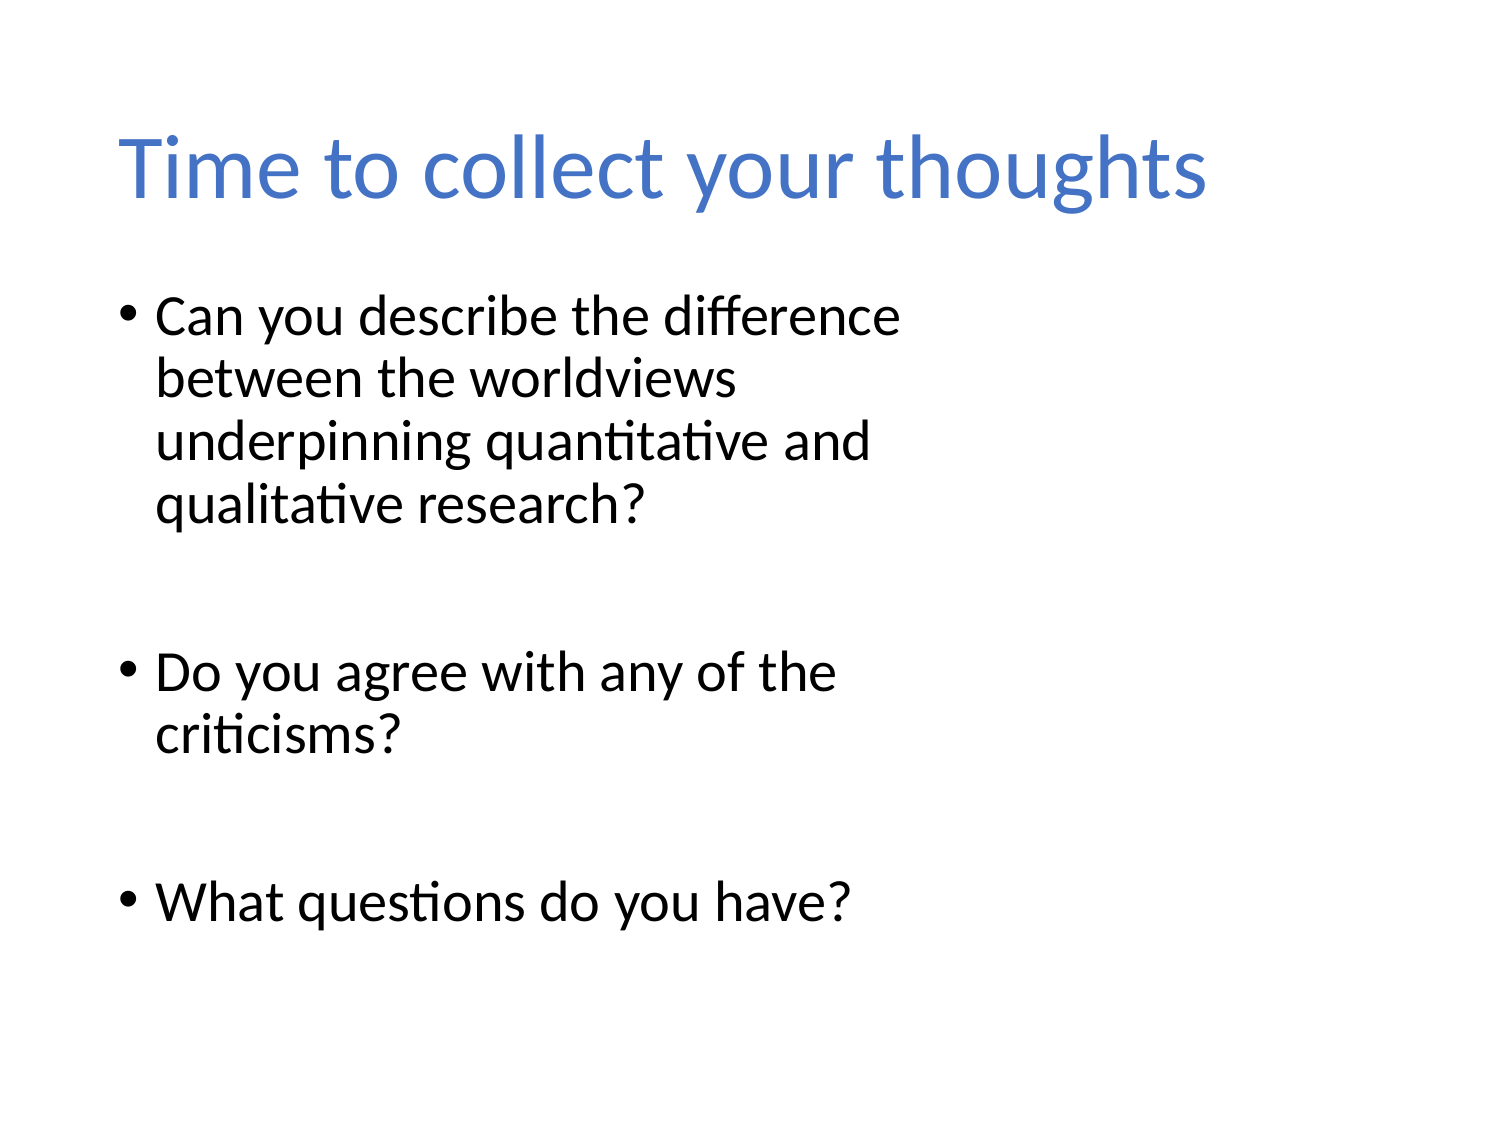

# Time to collect your thoughts
Can you describe the difference between the worldviews underpinning quantitative and qualitative research?

Do you agree with any of the criticisms?

What questions do you have?